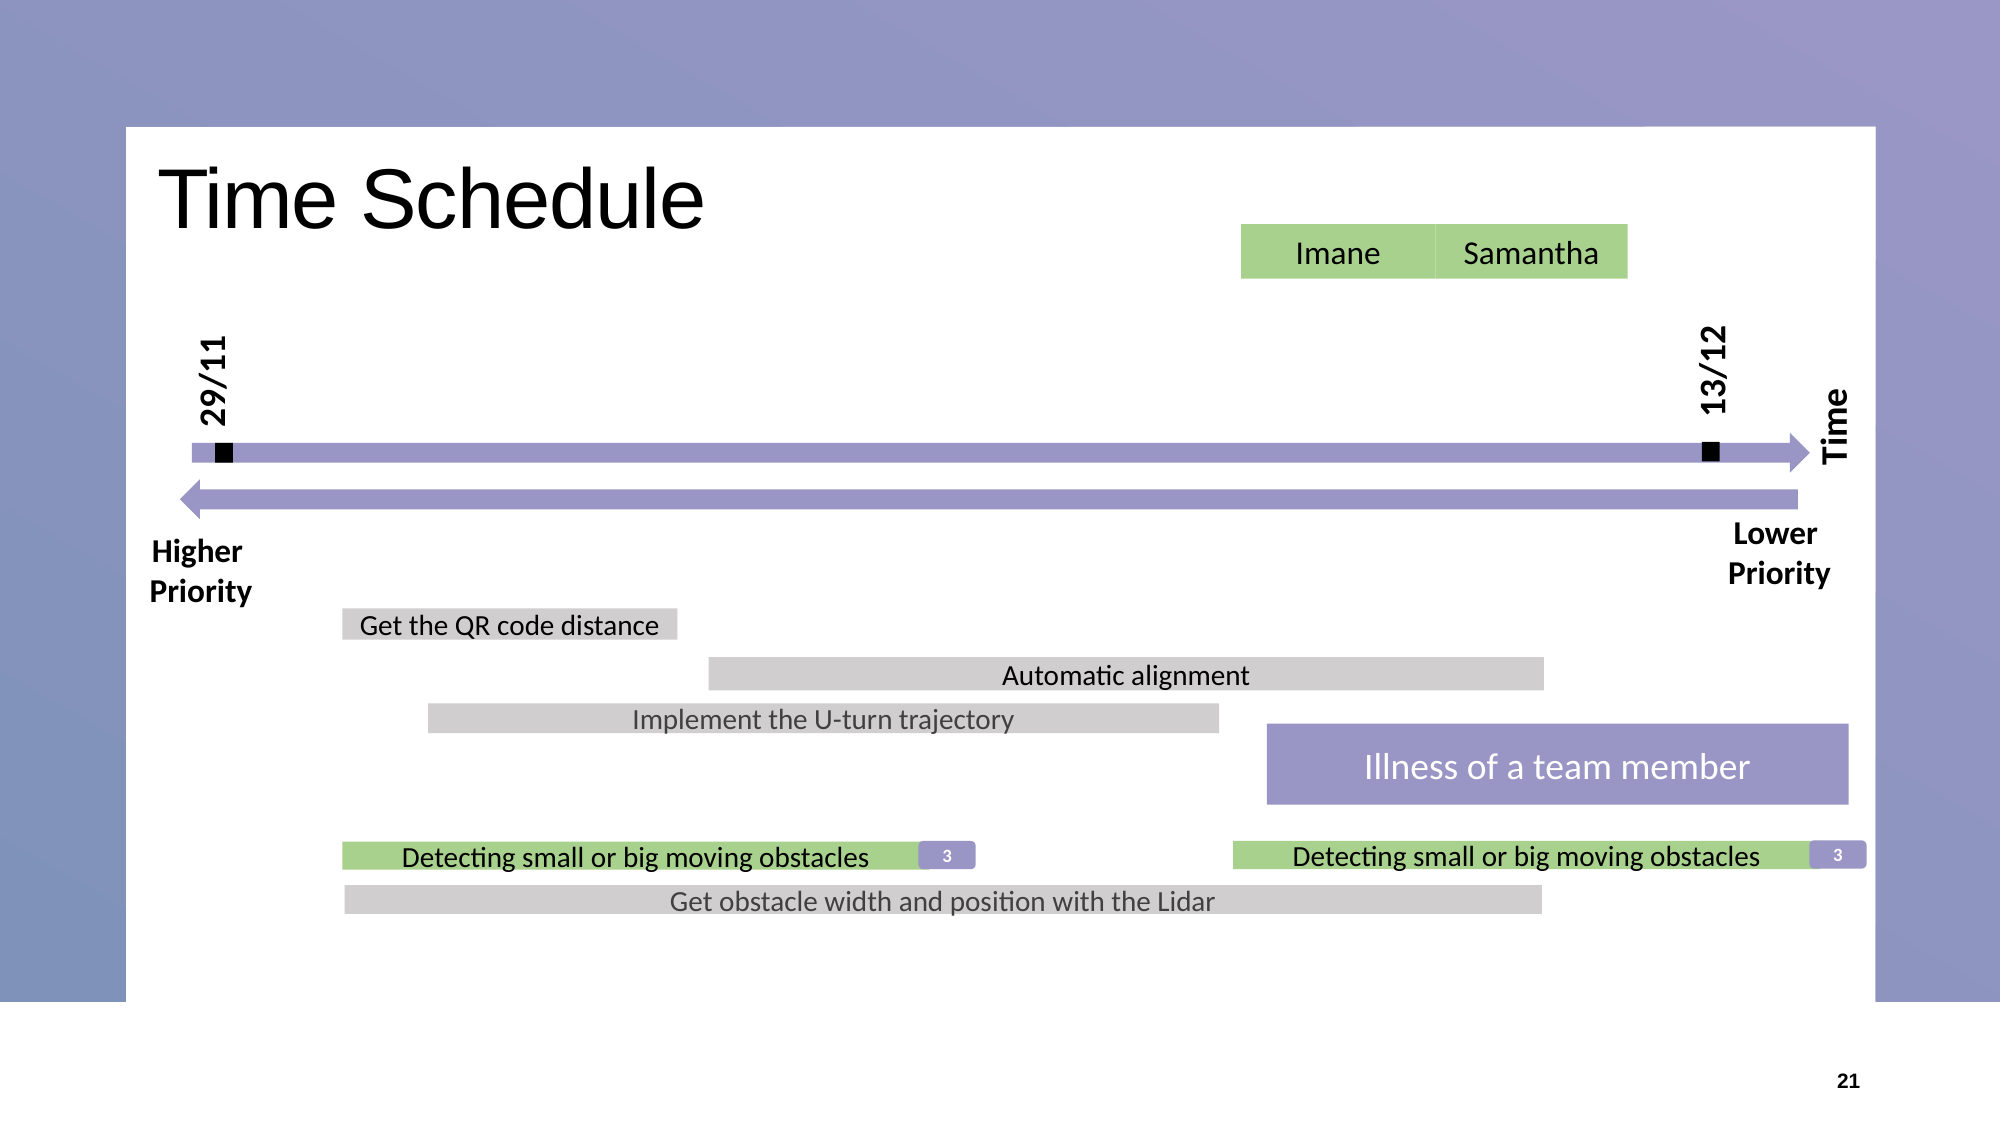

# Time Schedule
Samantha
Imane
29/11

13/12
Time

Lower Priority
Higher Priority
Get the QR code distance
Automatic alignment
Implement the U-turn trajectory
Illness of a team member
3
3
Detecting small or big moving obstacles
Detecting small or big moving obstacles
Get obstacle width and position with the Lidar
21